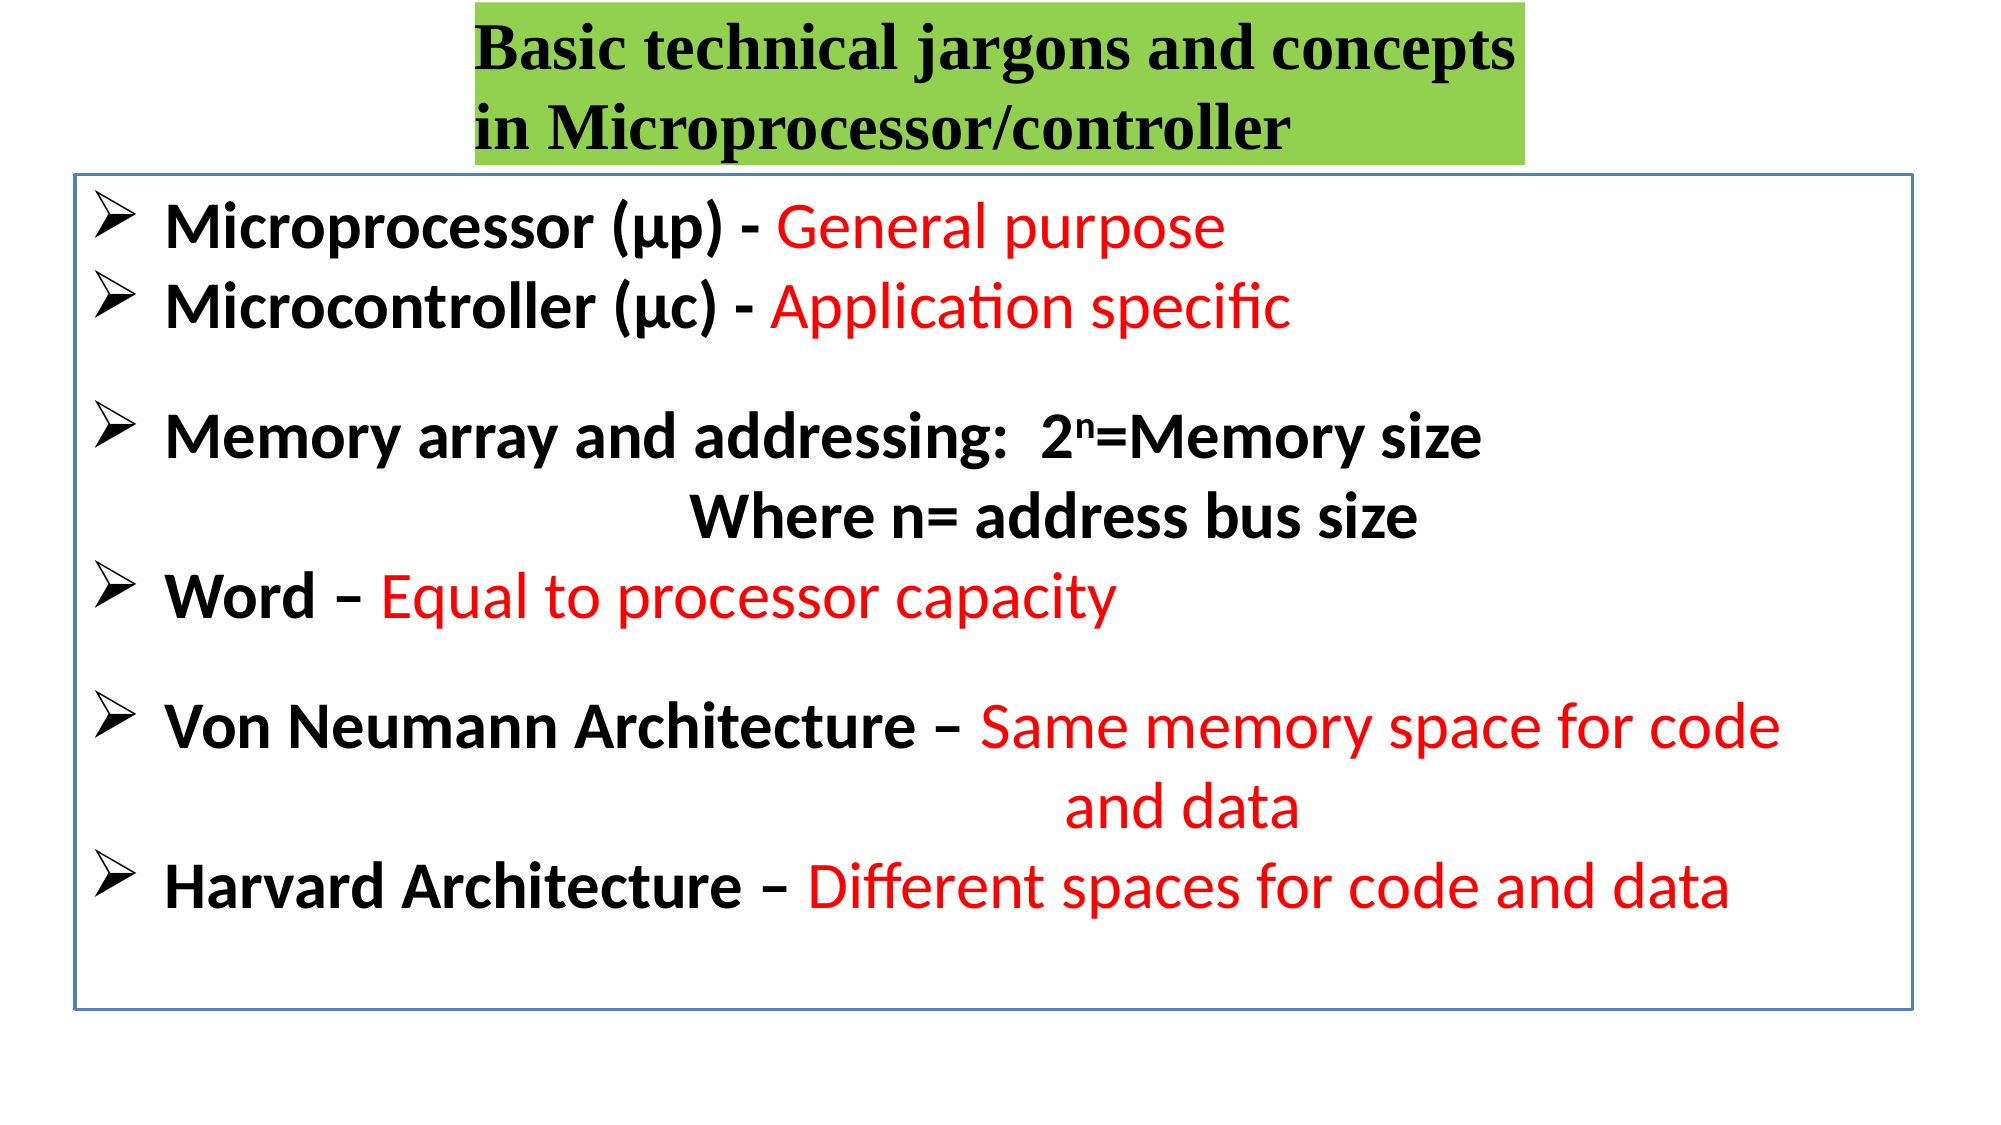

Basic technical jargons and concepts in Microprocessor/controller
Microprocessor (µp) - General purpose
Microcontroller (µc) - Application specific

Memory array and addressing:  2n=Memory size
				Where n= address bus size
Word – Equal to processor capacity

Von Neumann Architecture – Same memory space for code 							and data
Harvard Architecture – Different spaces for code and data